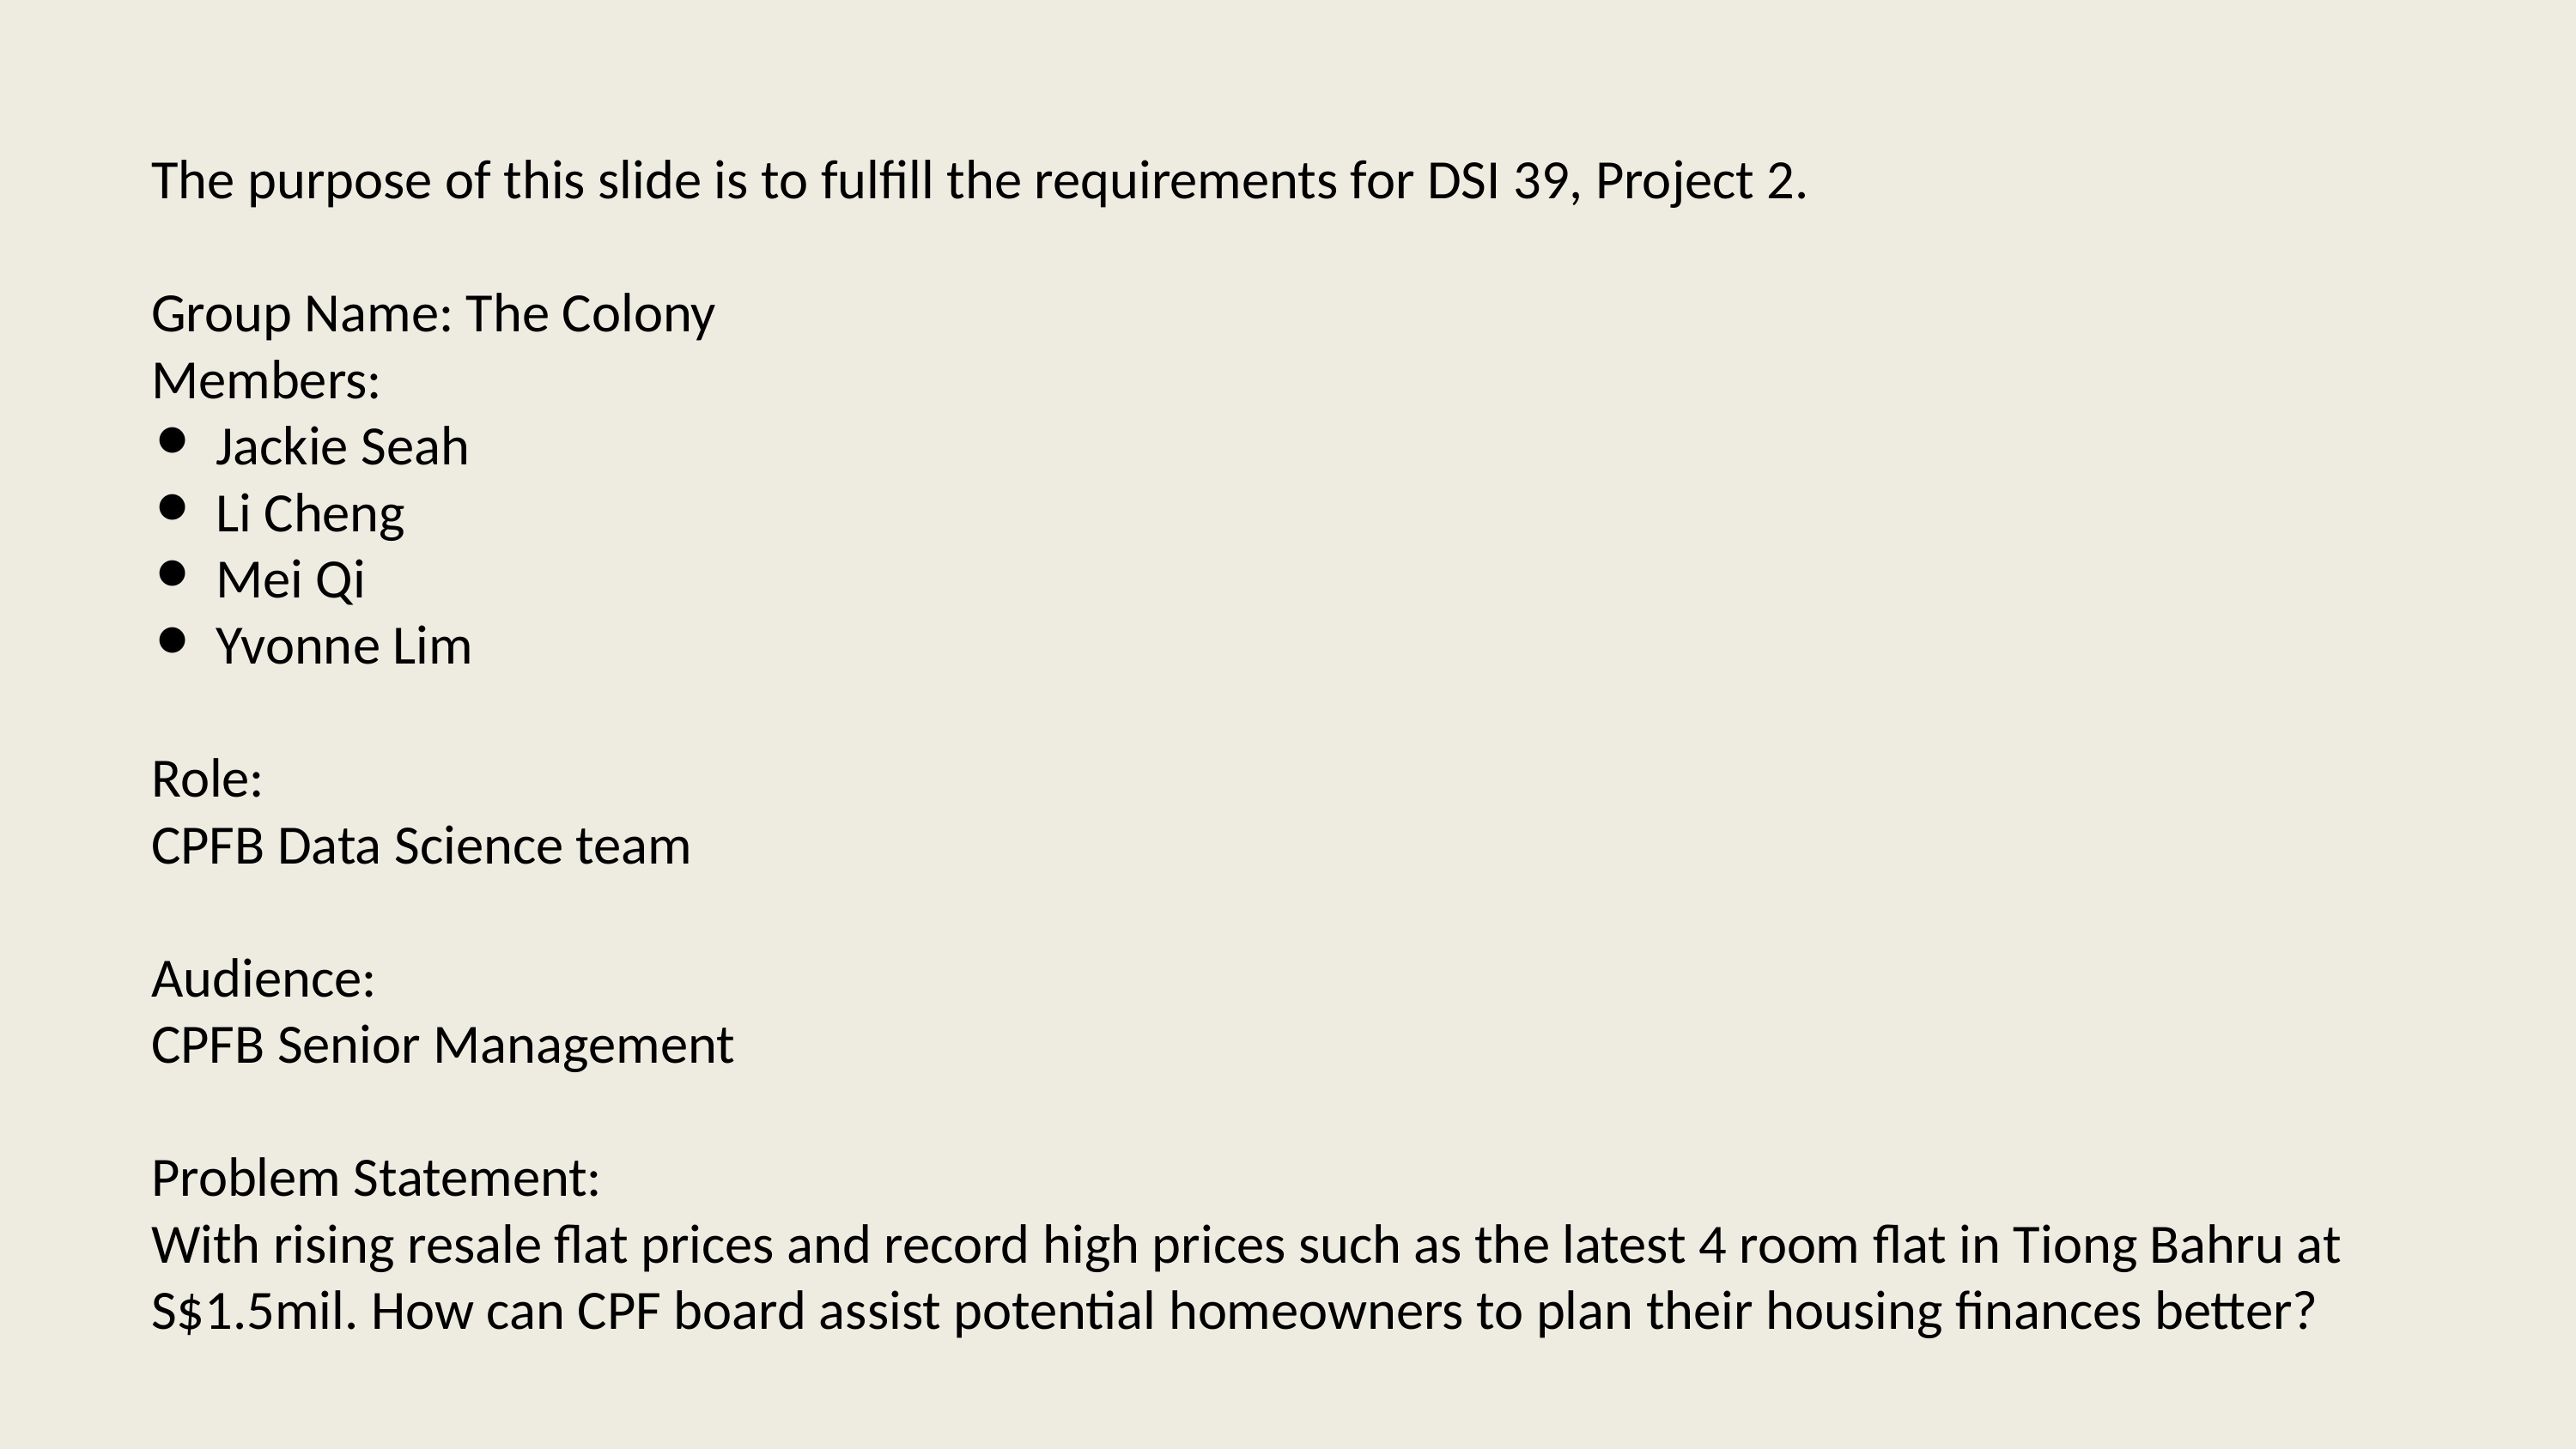

The purpose of this slide is to fulfill the requirements for DSI 39, Project 2.

Group Name: The Colony
Members:
Jackie Seah
Li Cheng
Mei Qi
Yvonne Lim

Role:
CPFB Data Science team

Audience:
CPFB Senior Management

Problem Statement:
With rising resale flat prices and record high prices such as the latest 4 room flat in Tiong Bahru at S$1.5mil. How can CPF board assist potential homeowners to plan their housing finances better?